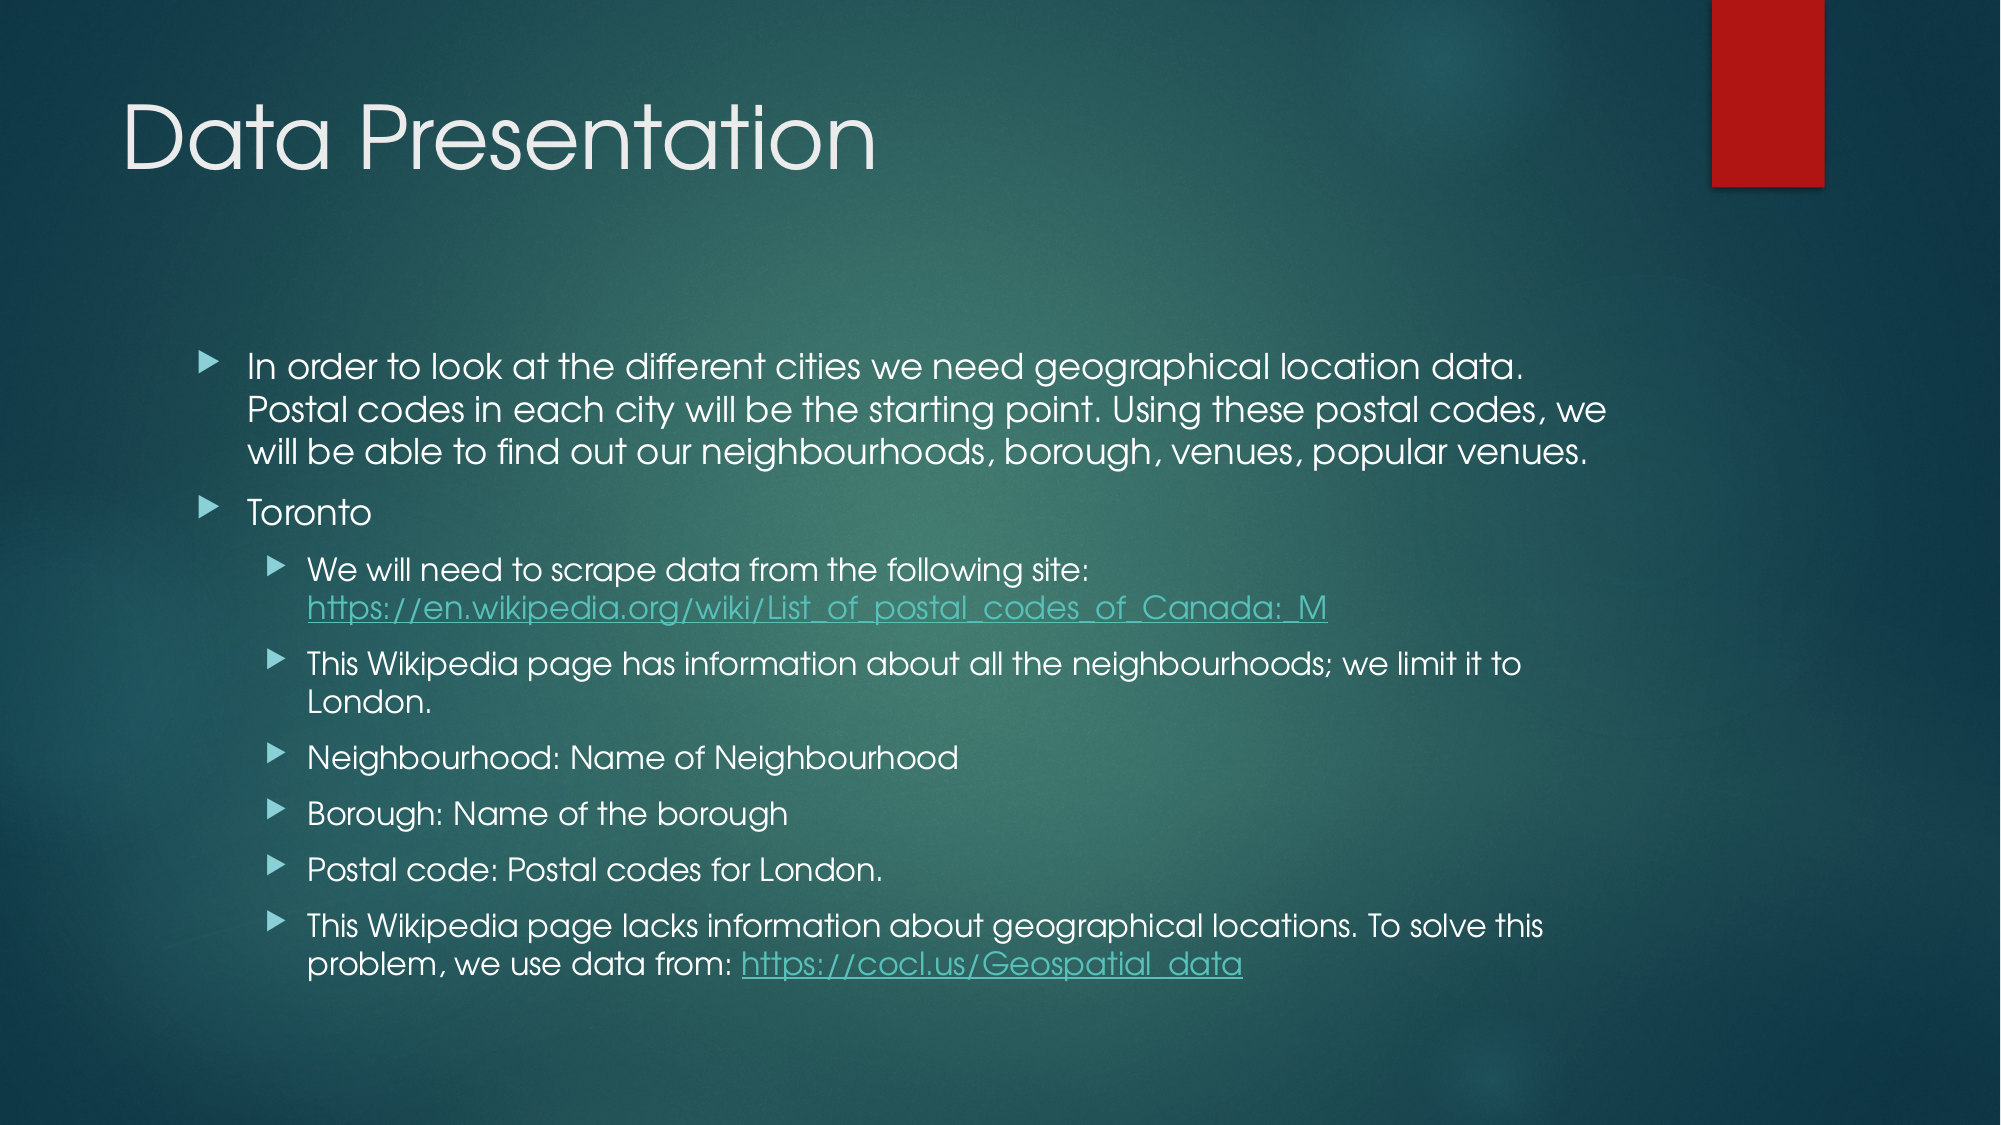

# Data Presentation
In order to look at the different cities we need geographical location data. Postal codes in each city will be the starting point. Using these postal codes, we will be able to find out our neighbourhoods, borough, venues, popular venues.
Toronto
We will need to scrape data from the following site: https://en.wikipedia.org/wiki/List_of_postal_codes_of_Canada:_M
This Wikipedia page has information about all the neighbourhoods; we limit it to London.
Neighbourhood: Name of Neighbourhood
Borough: Name of the borough
Postal code: Postal codes for London.
This Wikipedia page lacks information about geographical locations. To solve this problem, we use data from: https://cocl.us/Geospatial_data